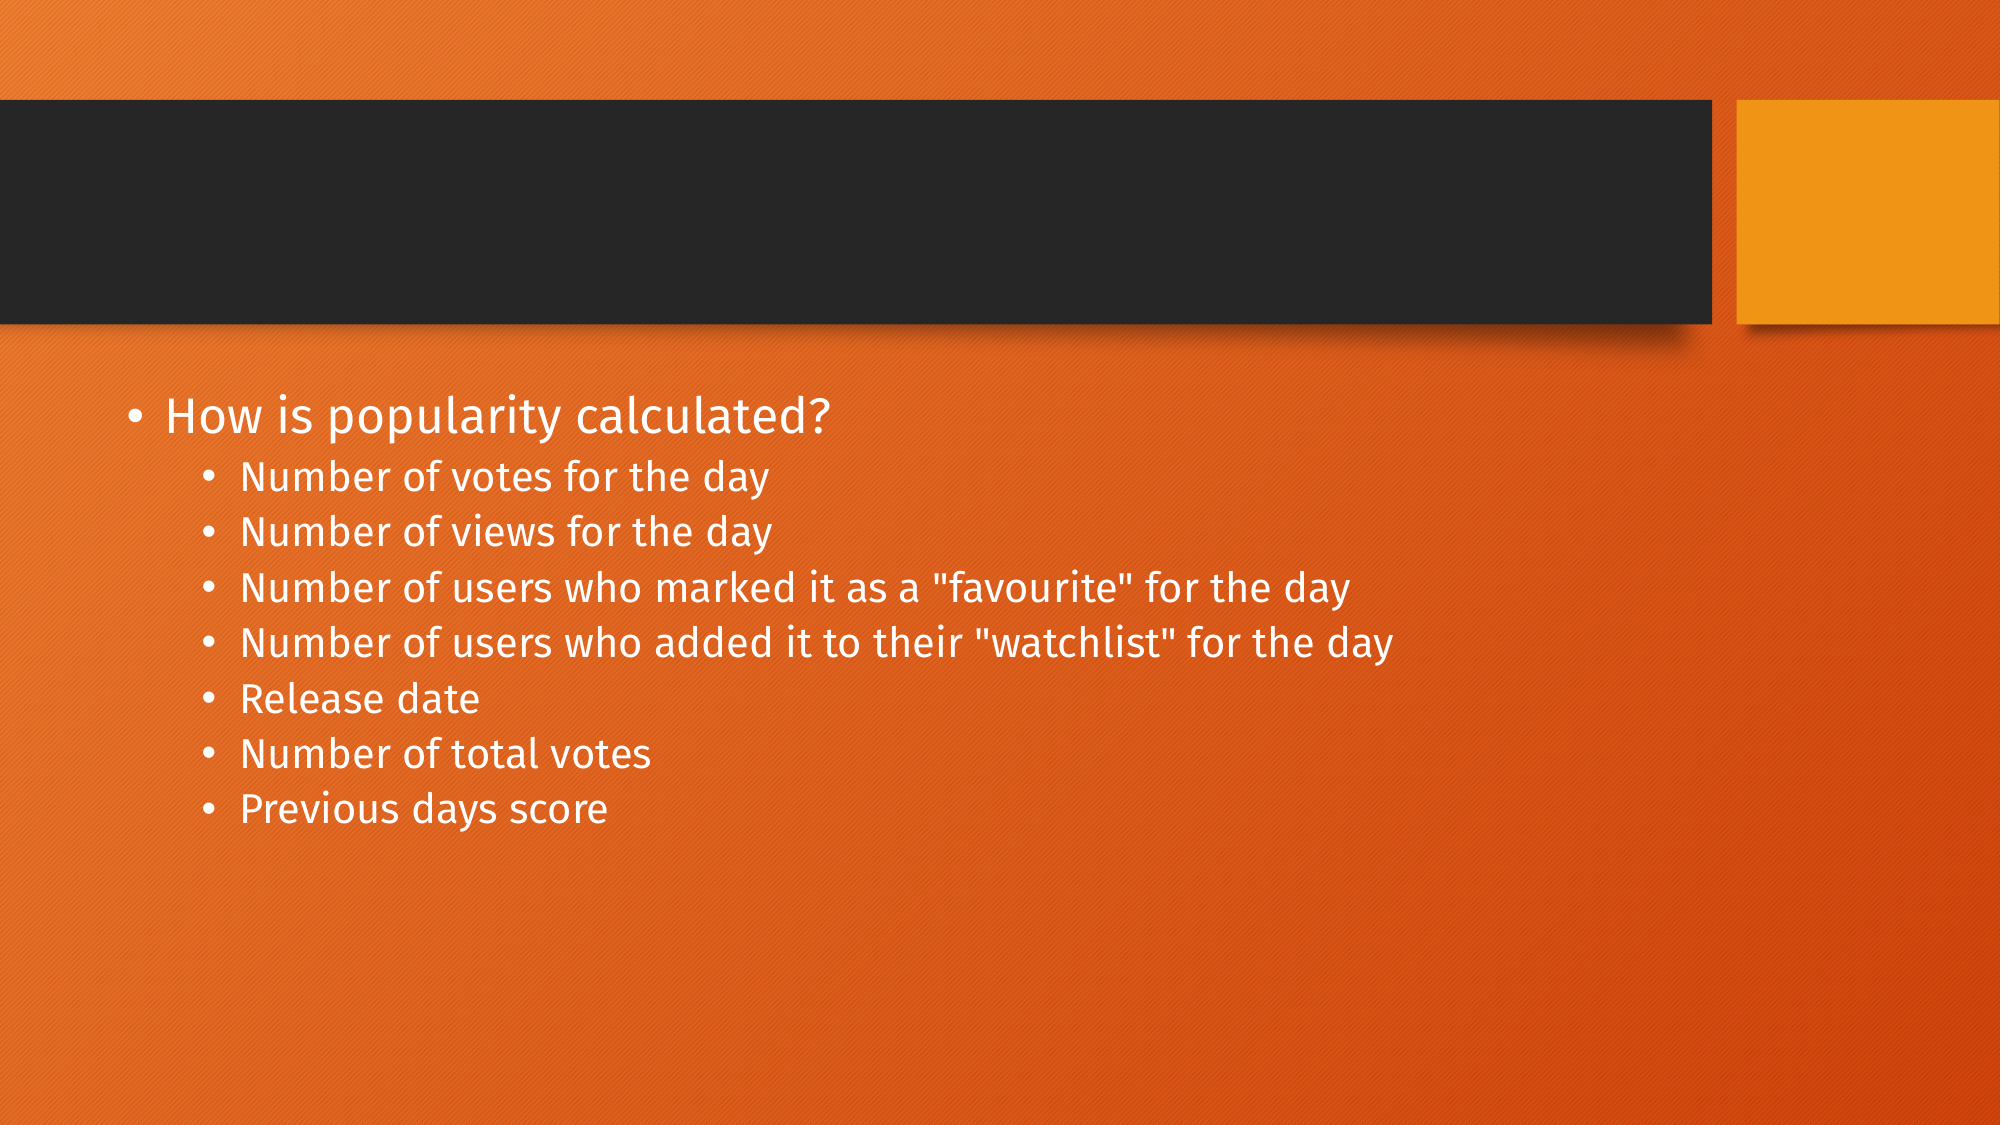

#
How is popularity calculated?
Number of votes for the day
Number of views for the day
Number of users who marked it as a "favourite" for the day
Number of users who added it to their "watchlist" for the day
Release date
Number of total votes
Previous days score